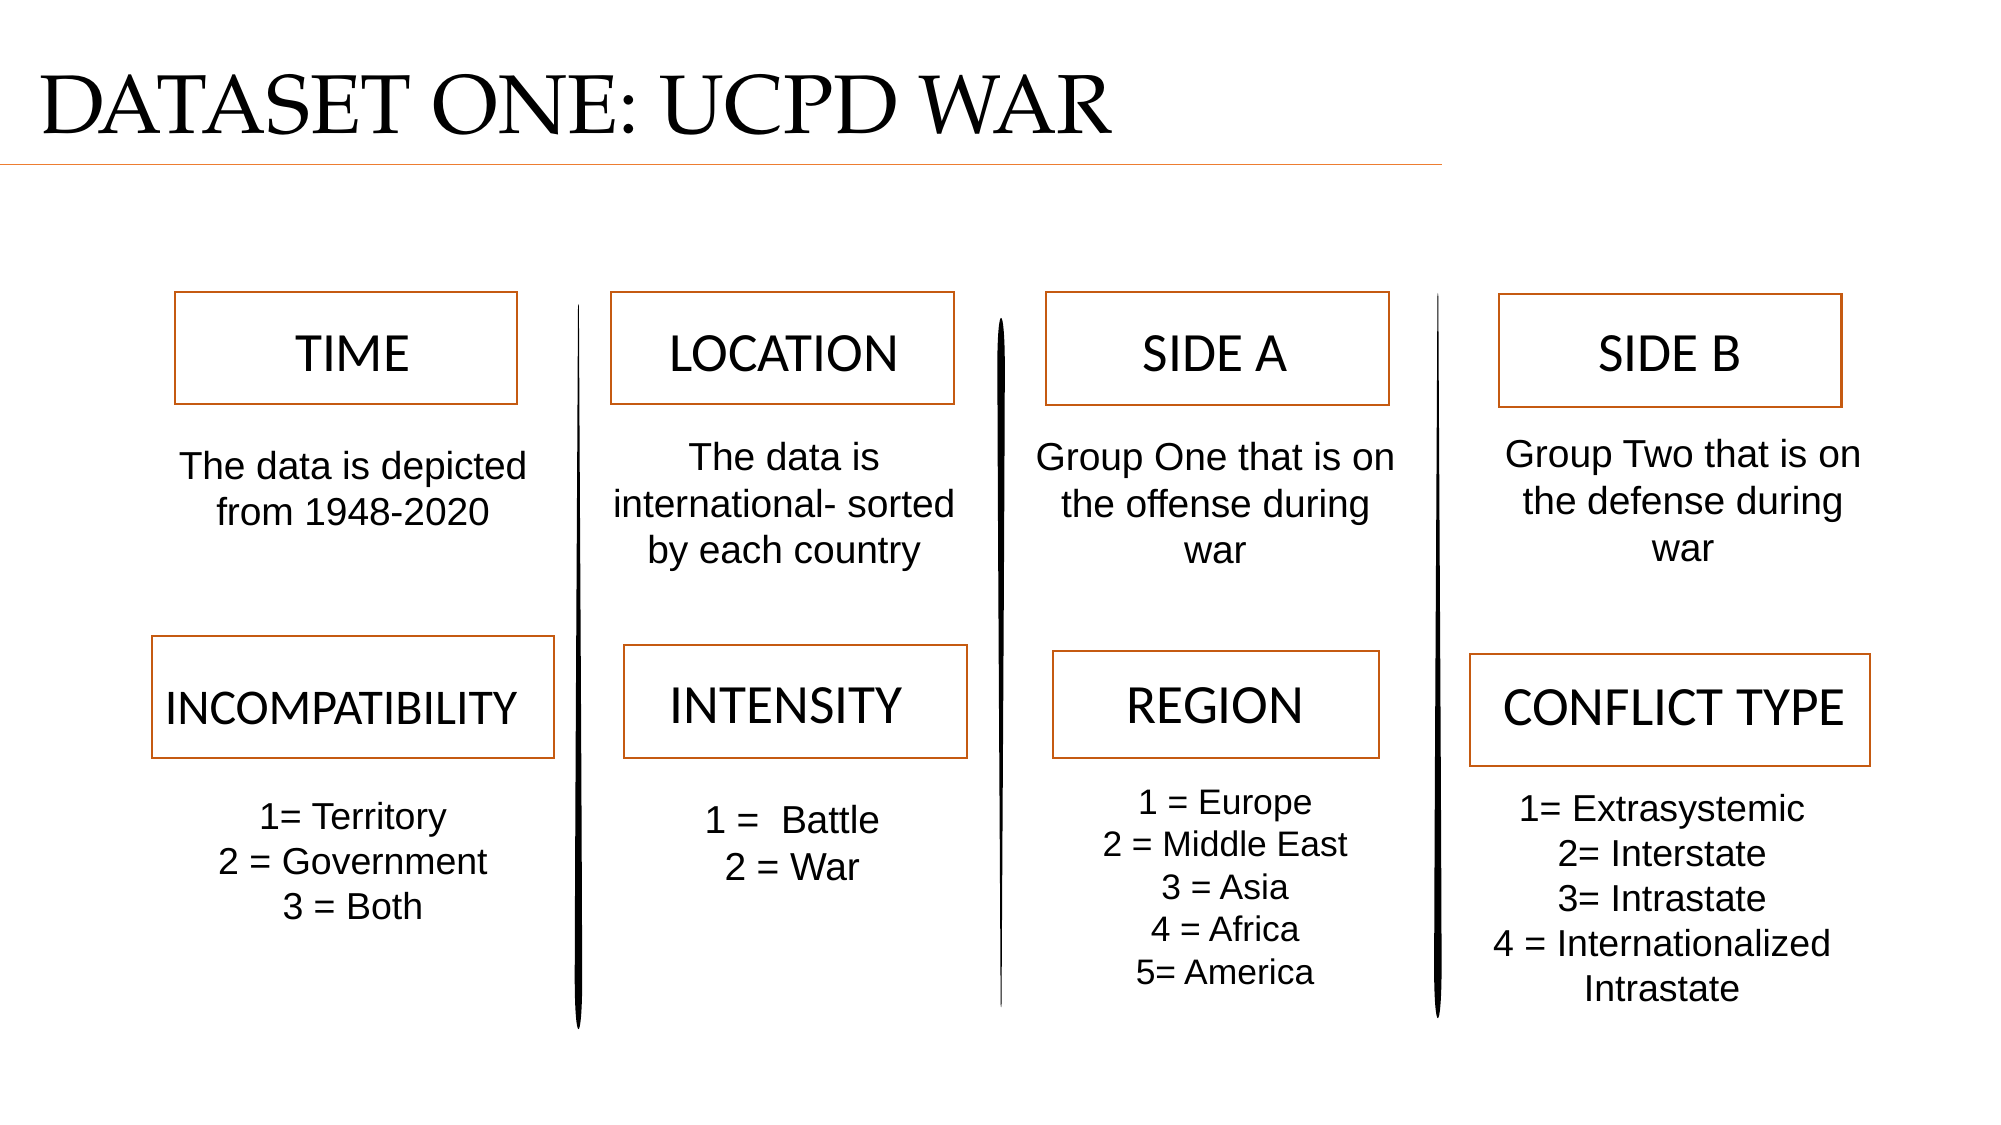

DATASET ONE: UCPD WAR

TIME
# LOCATION
SIDE A
SIDE B
The data is depicted from 1948-2020
Group Two that is on the defense during war
The data is international- sorted by each country
Group One that is on the offense during war

INCOMPATIBILITY
REGION
INTENSITY
CONFLICT TYPE

1 =  Battle
2 = War
1= Extrasystemic
2= Interstate
3= Intrastate
4 = Internationalized Intrastate

1= Territory
2 = Government
3 = Both
1 = Europe
2 = Middle East
3 = Asia
4 = Africa
5= America